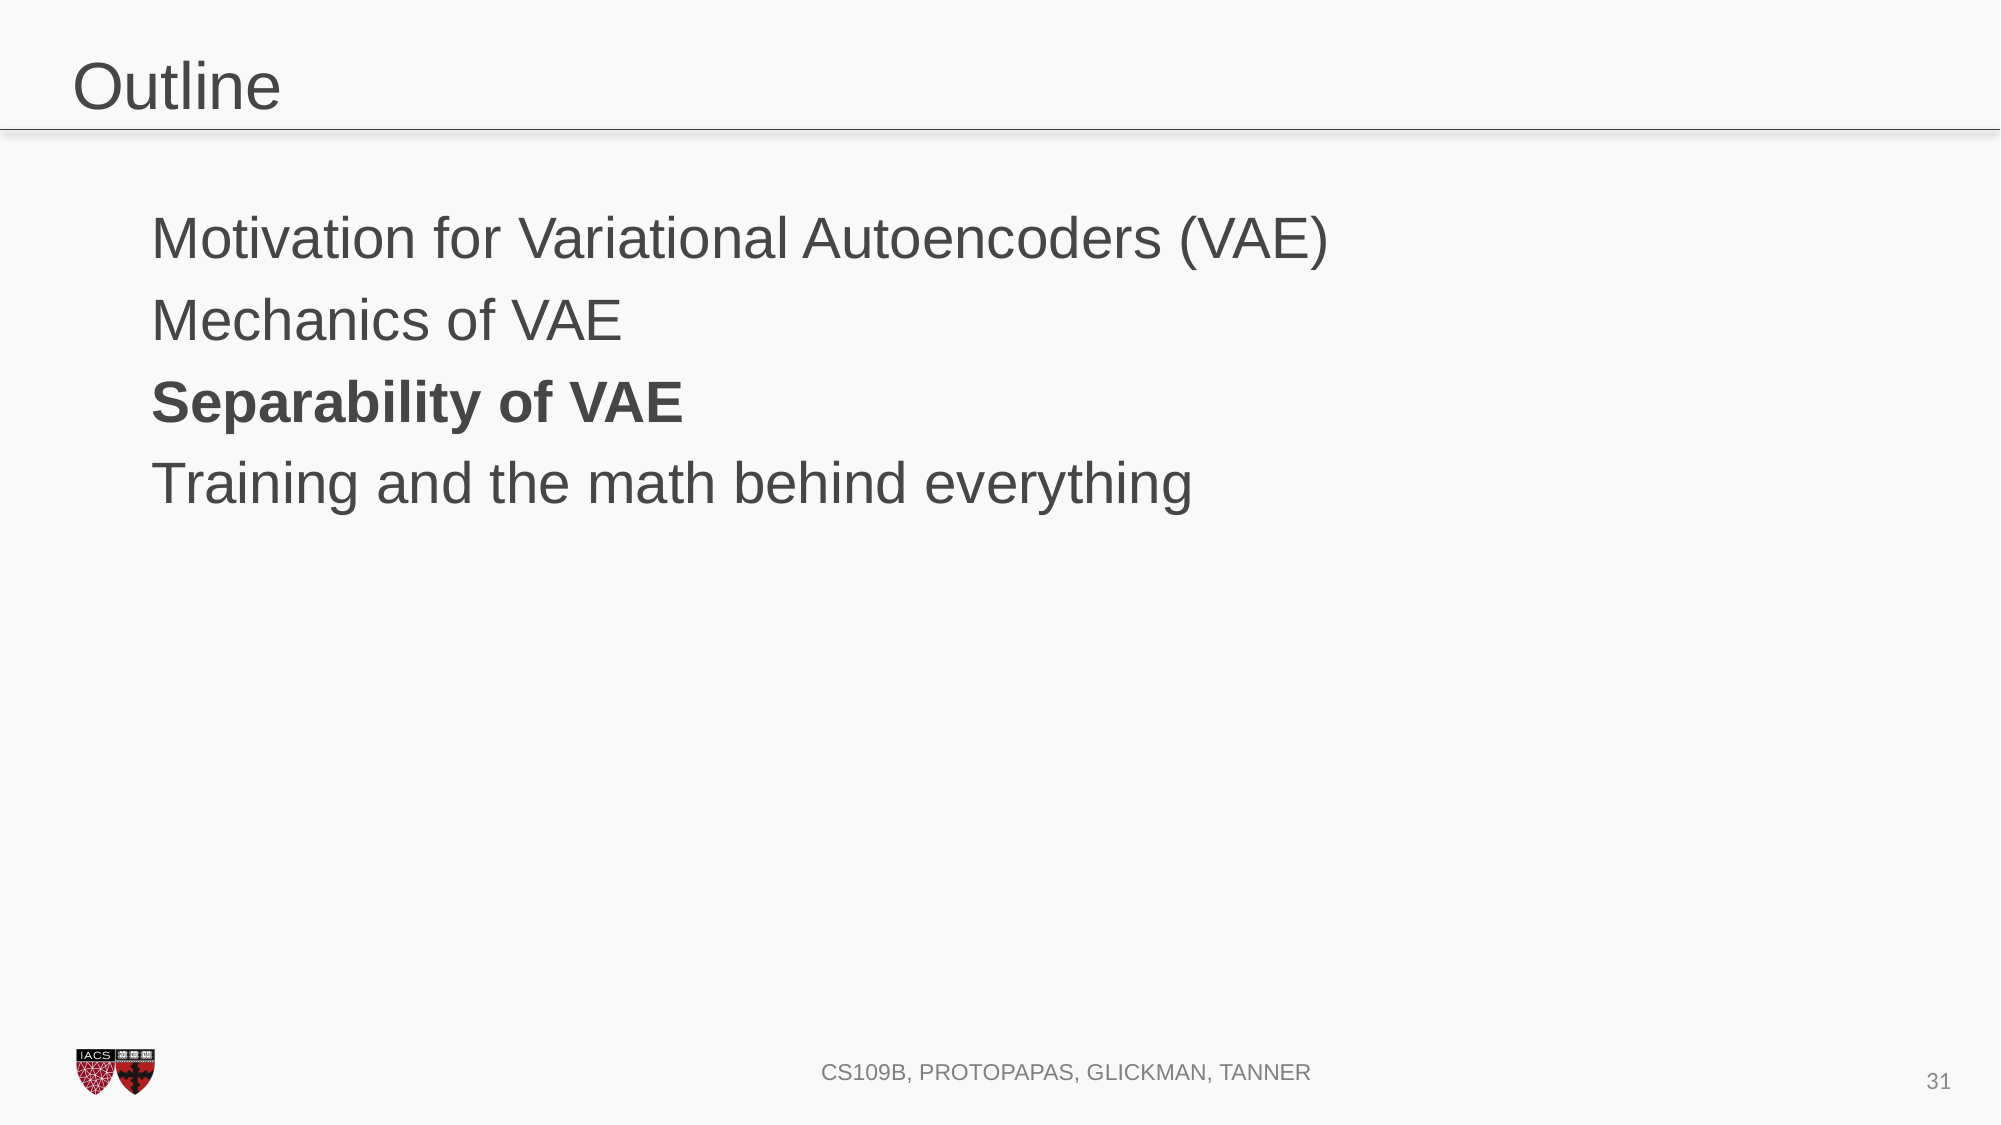

# Outline
Motivation for Variational Autoencoders (VAE)
Mechanics of VAE
Separability of VAE
Training and the math behind everything
31